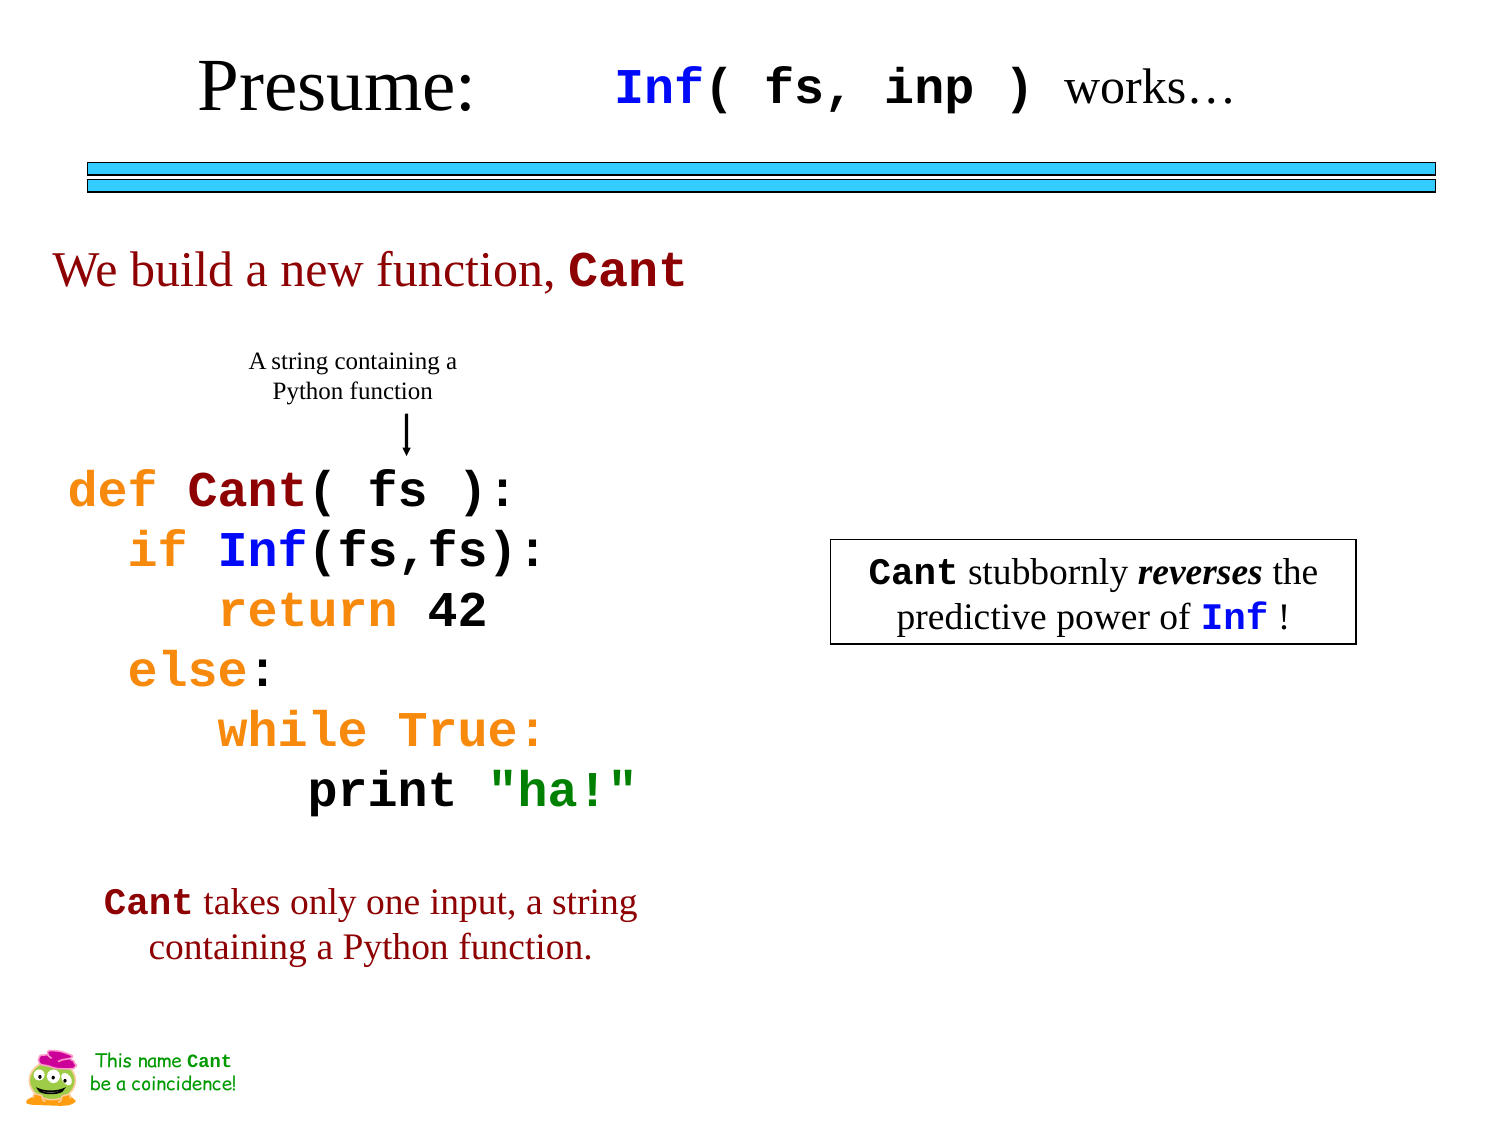

Presume:
Inf( fs, inp ) works…

We build a new function, Cant
A string containing a Python function

def Cant( fs ):
  if Inf(fs,fs):
     return 42
  else:
     while True:
        print "ha!"
Cant stubbornly reverses the predictive power of Inf !
Cant takes only one input, a string containing a Python function.
This name Cant be a coincidence!